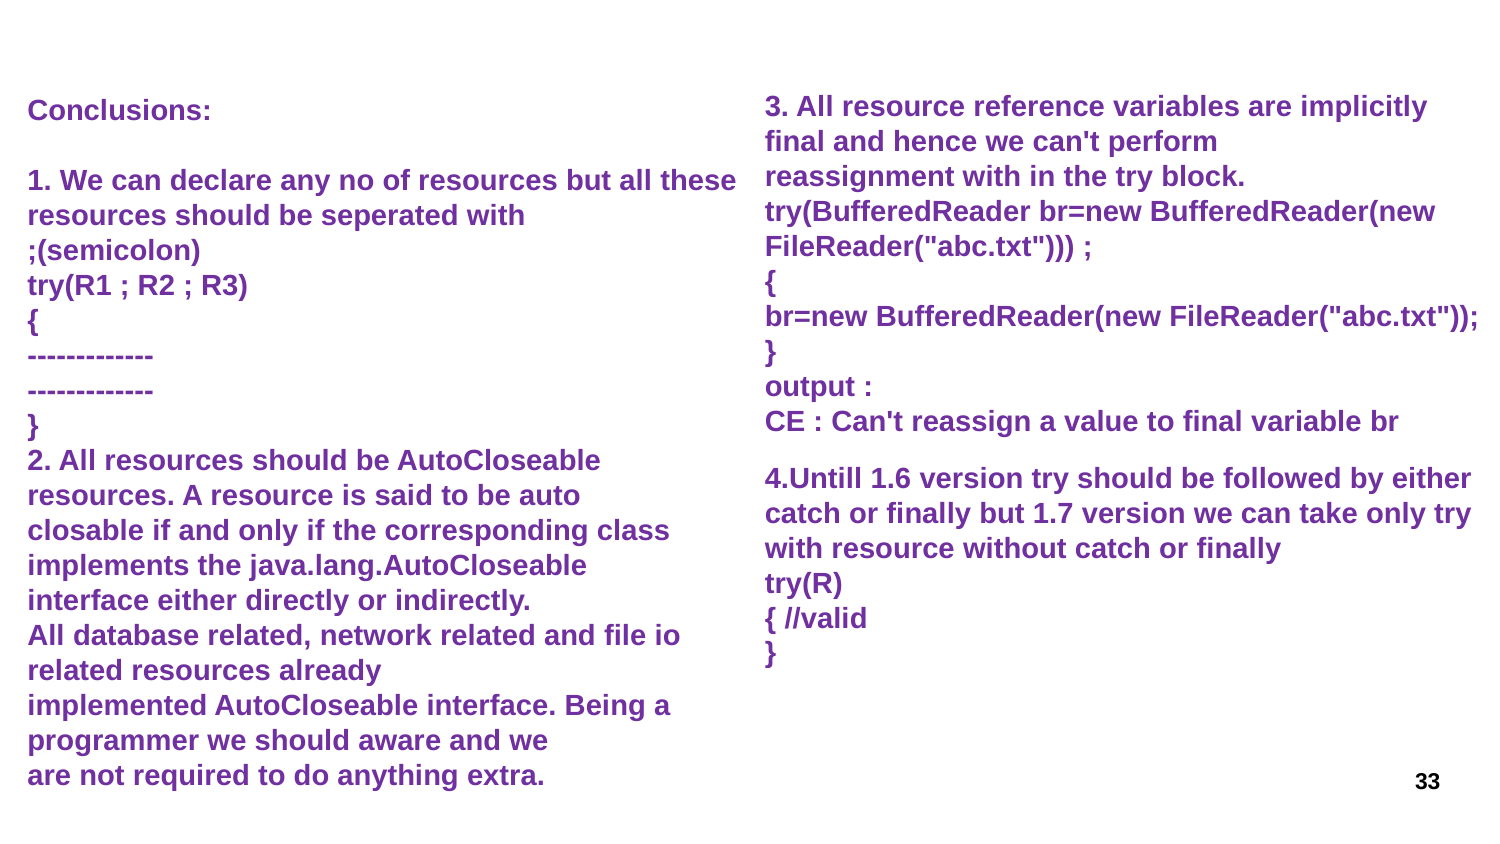

3. All resource reference variables are implicitly final and hence we can't perform
reassignment with in the try block.
try(BufferedReader br=new BufferedReader(new FileReader("abc.txt"))) ;
{
br=new BufferedReader(new FileReader("abc.txt"));
}
output :
CE : Can't reassign a value to final variable br
Conclusions:

1. We can declare any no of resources but all these resources should be seperated with
;(semicolon)
try(R1 ; R2 ; R3)
{
-------------
-------------
}
2. All resources should be AutoCloseable resources. A resource is said to be auto
closable if and only if the corresponding class implements the java.lang.AutoCloseable
interface either directly or indirectly.
All database related, network related and file io related resources already
implemented AutoCloseable interface. Being a programmer we should aware and we
are not required to do anything extra.
4.Untill 1.6 version try should be followed by either catch or finally but 1.7 version we can take only try with resource without catch or finally
try(R)
{ //valid
}
33